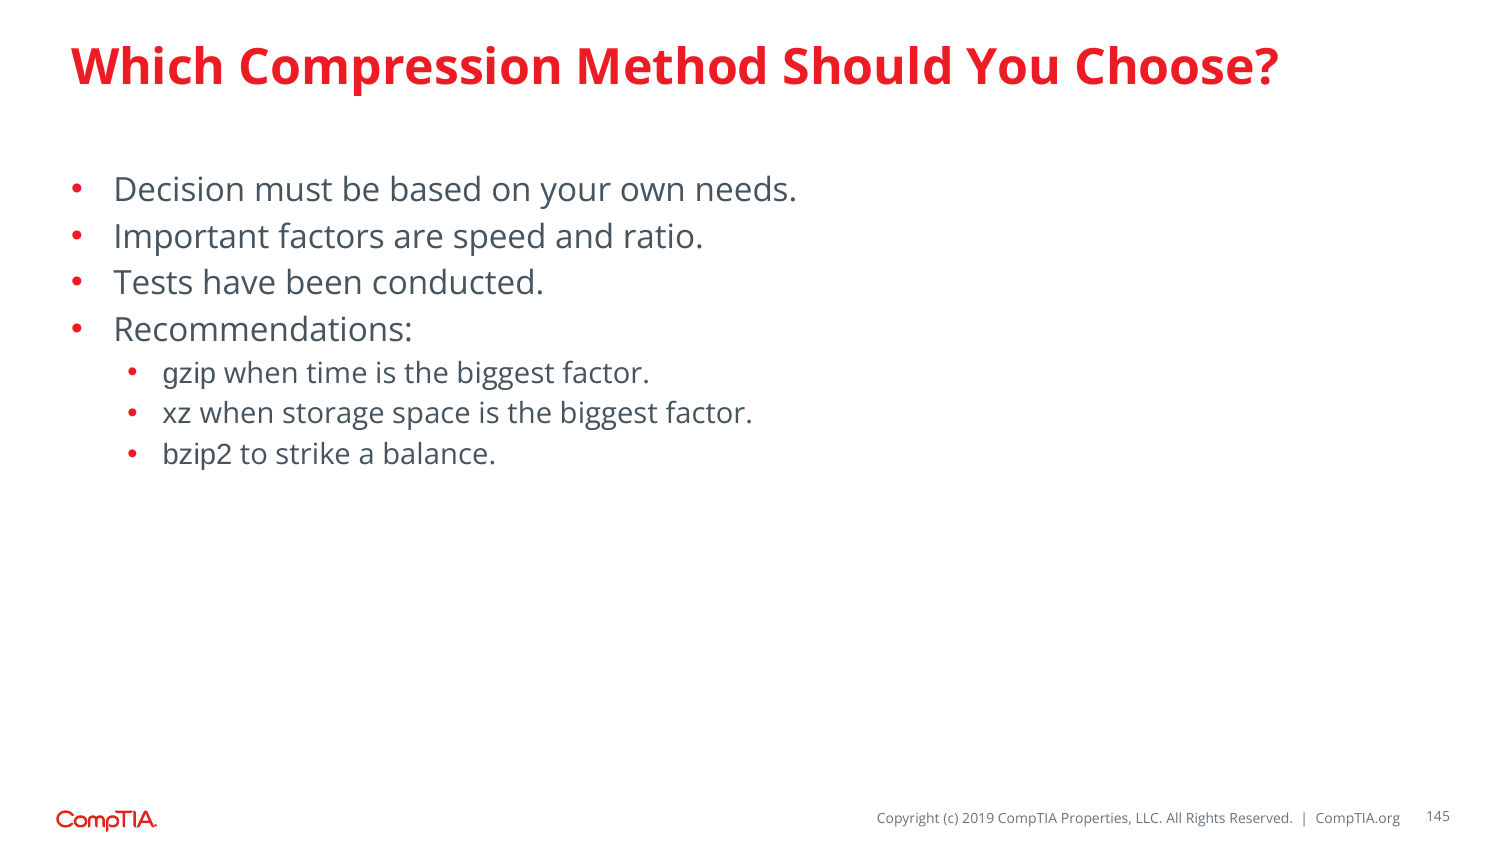

# Which Compression Method Should You Choose?
Decision must be based on your own needs.
Important factors are speed and ratio.
Tests have been conducted.
Recommendations:
gzip when time is the biggest factor.
xz when storage space is the biggest factor.
bzip2 to strike a balance.
145